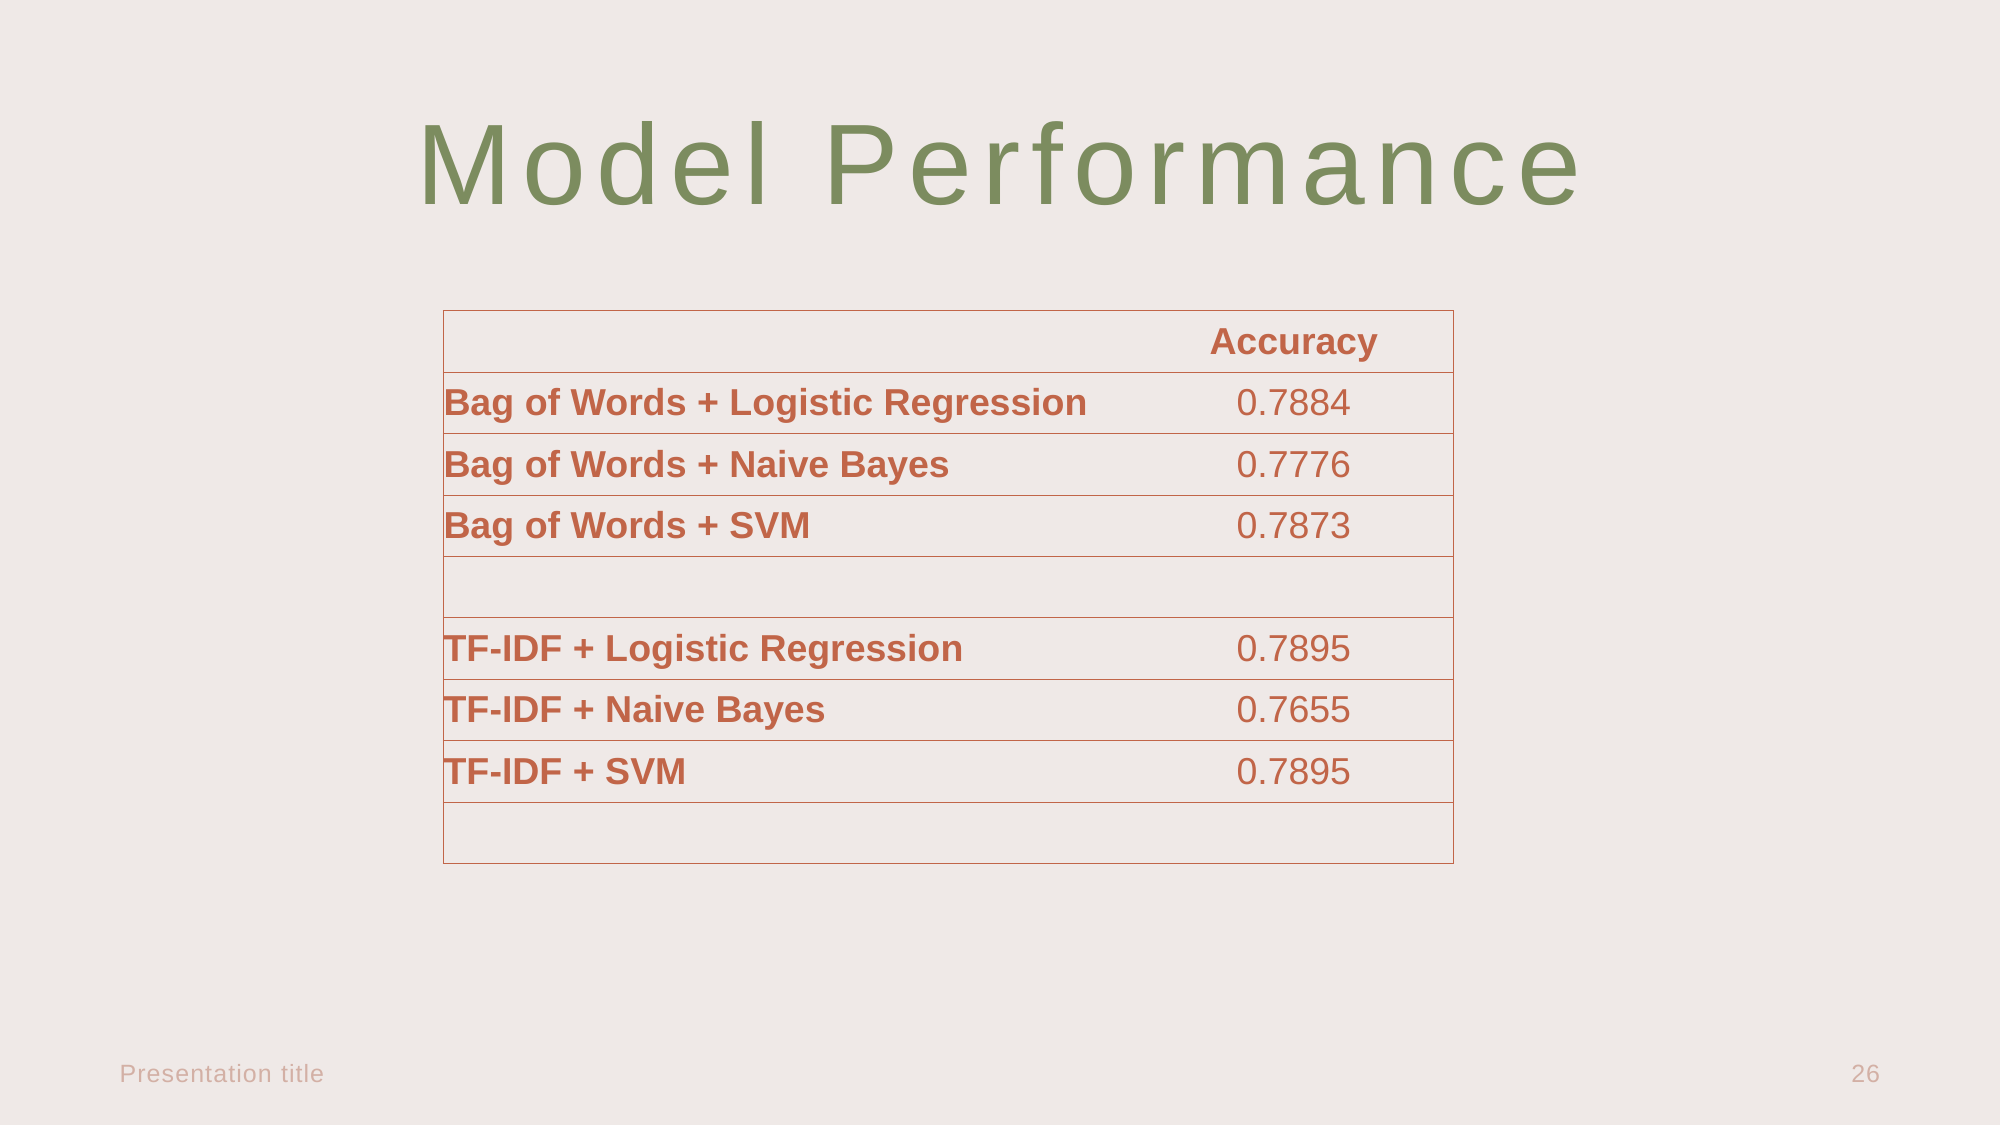

# Model Performance
|  | Accuracy |
| --- | --- |
| Bag of Words + Logistic Regression | 0.7884 |
| Bag of Words + Naive Bayes | 0.7776 |
| Bag of Words + SVM | 0.7873 |
|  |  |
| TF-IDF + Logistic Regression | 0.7895 |
| TF-IDF + Naive Bayes | 0.7655 |
| TF-IDF + SVM | 0.7895 |
|  |  |
Presentation title
26